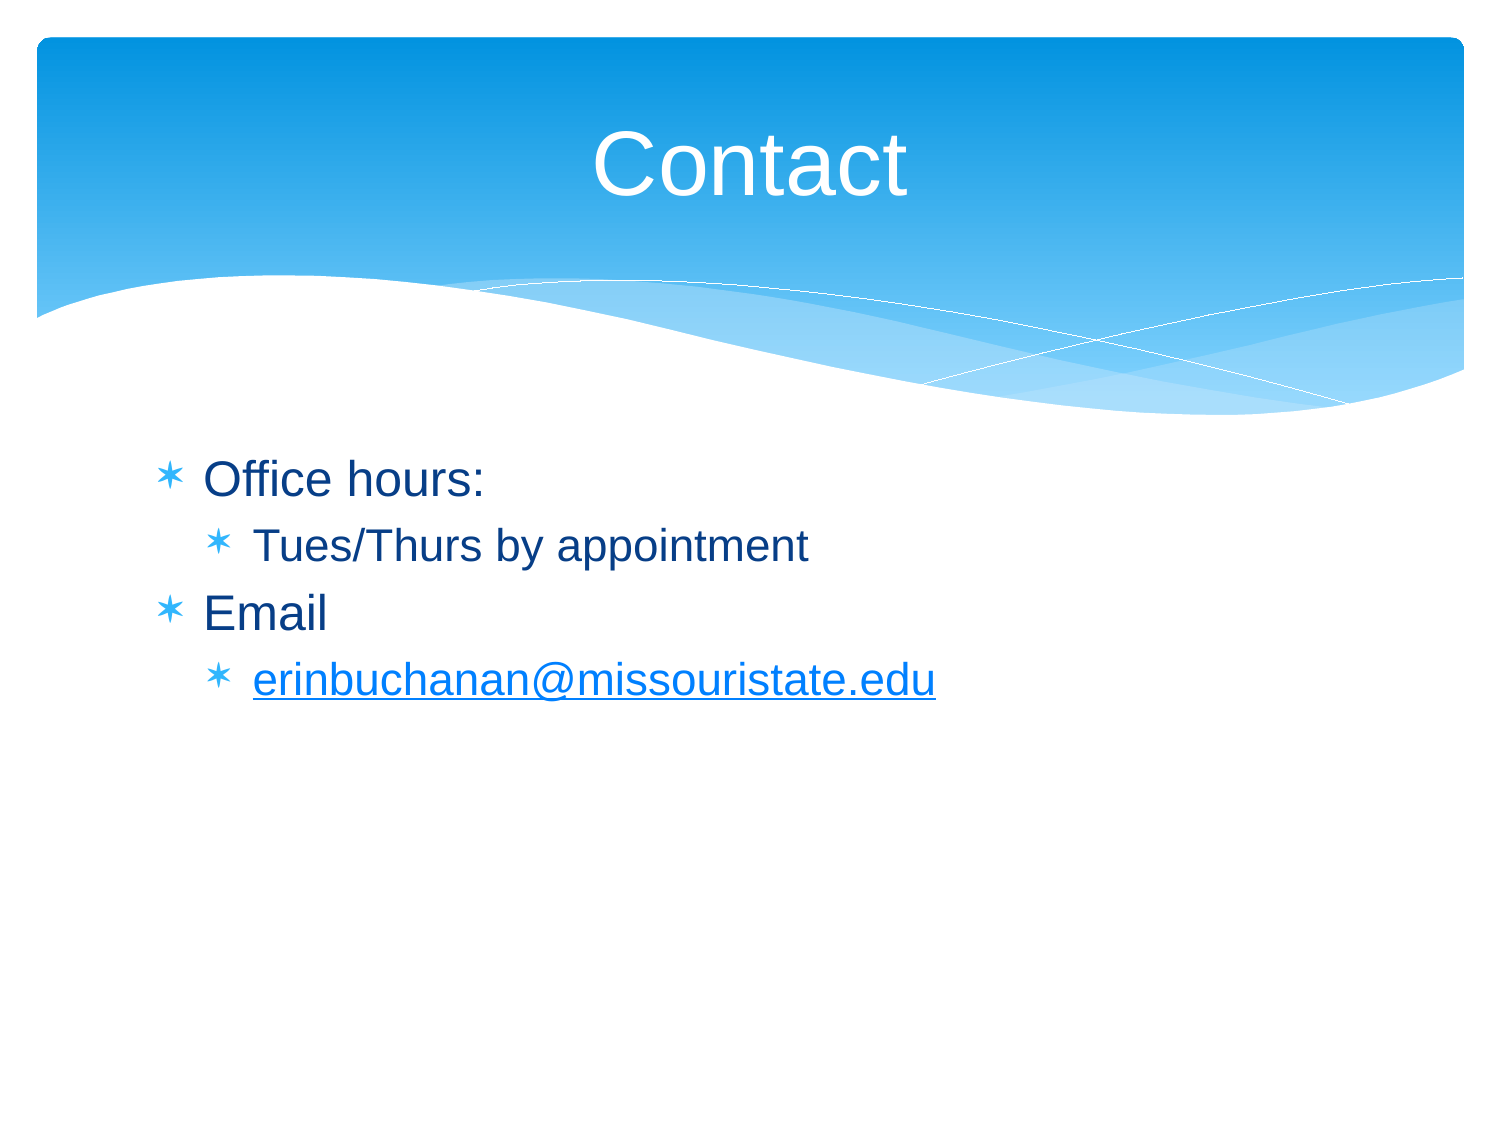

# Contact
Office hours:
Tues/Thurs by appointment
Email
erinbuchanan@missouristate.edu